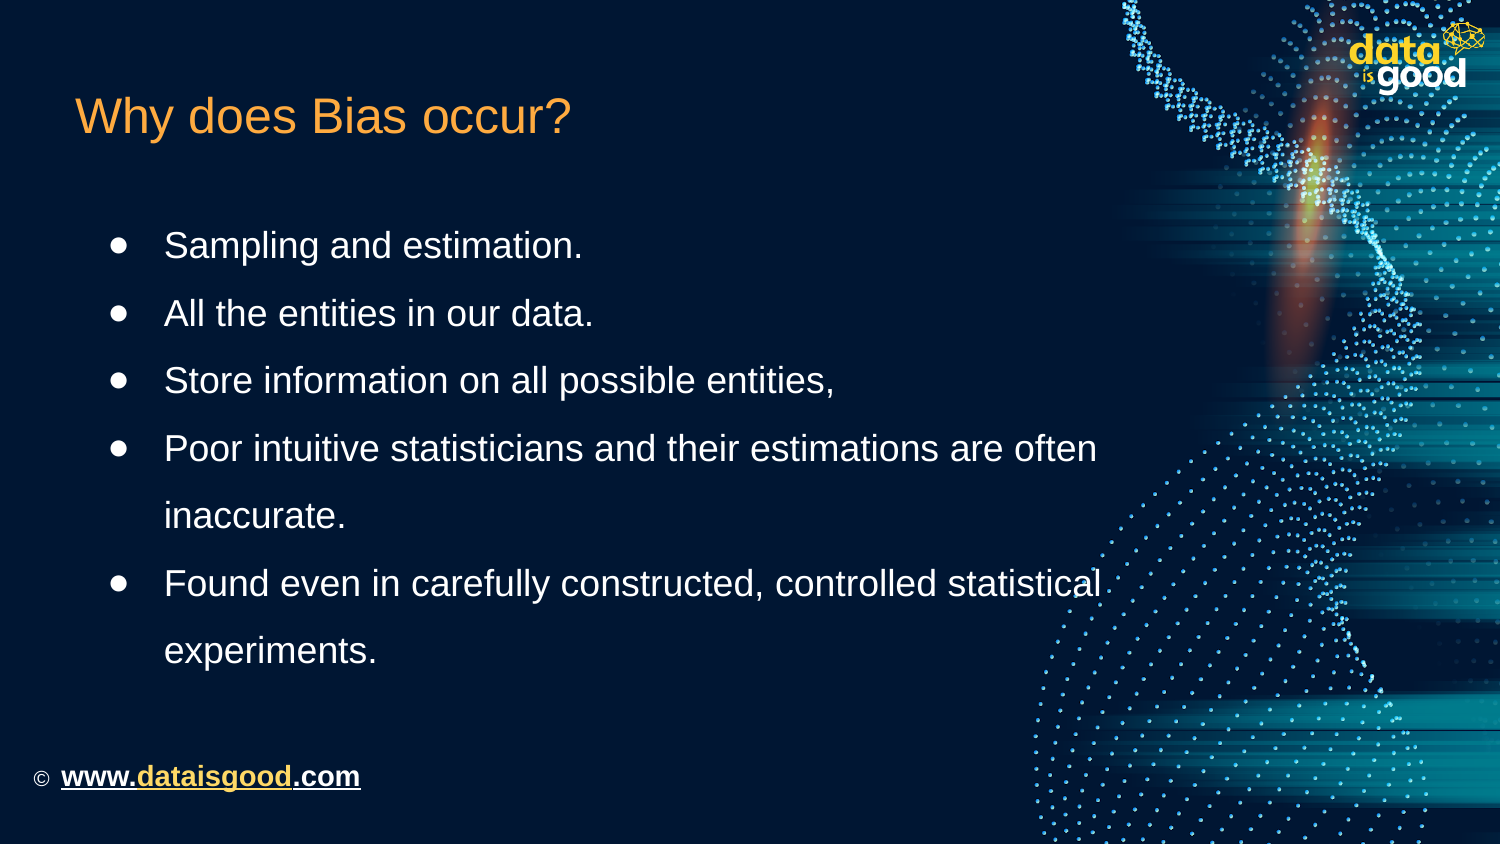

# Why does Bias occur?
Sampling and estimation.
All the entities in our data.
Store information on all possible entities,
Poor intuitive statisticians and their estimations are often inaccurate.
Found even in carefully constructed, controlled statistical experiments.